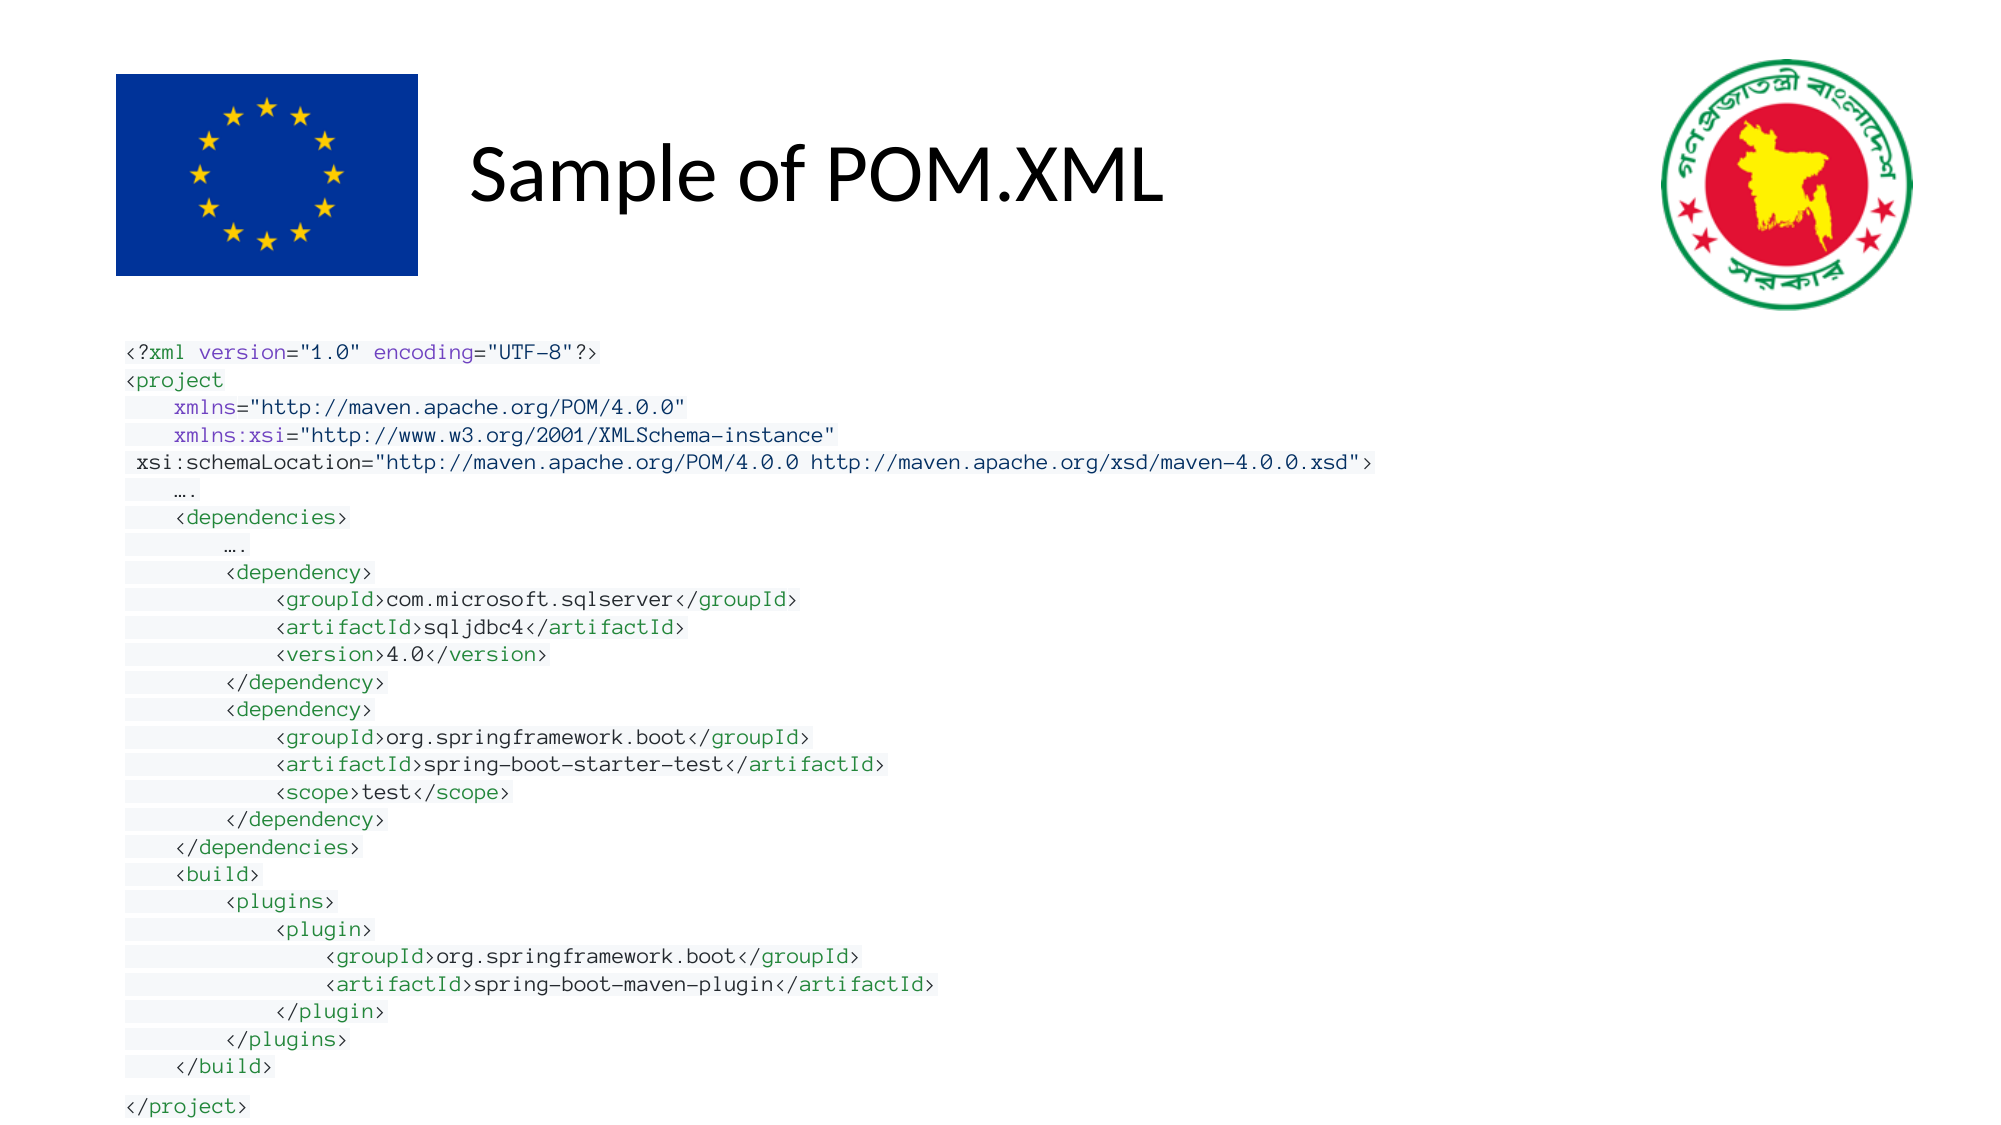

# Sample of POM.XML
<?xml version="1.0" encoding="UTF-8"?>
<project
    xmlns="http://maven.apache.org/POM/4.0.0"
    xmlns:xsi="http://www.w3.org/2001/XMLSchema-instance"
 xsi:schemaLocation="http://maven.apache.org/POM/4.0.0 http://maven.apache.org/xsd/maven-4.0.0.xsd">
    ….
    <dependencies>
        ….
        <dependency>
            <groupId>com.microsoft.sqlserver</groupId>
            <artifactId>sqljdbc4</artifactId>
            <version>4.0</version>
        </dependency>
        <dependency>
            <groupId>org.springframework.boot</groupId>
            <artifactId>spring-boot-starter-test</artifactId>
            <scope>test</scope>
        </dependency>
    </dependencies>
    <build>
        <plugins>
            <plugin>
                <groupId>org.springframework.boot</groupId>
                <artifactId>spring-boot-maven-plugin</artifactId>
            </plugin>
        </plugins>
    </build>
</project>